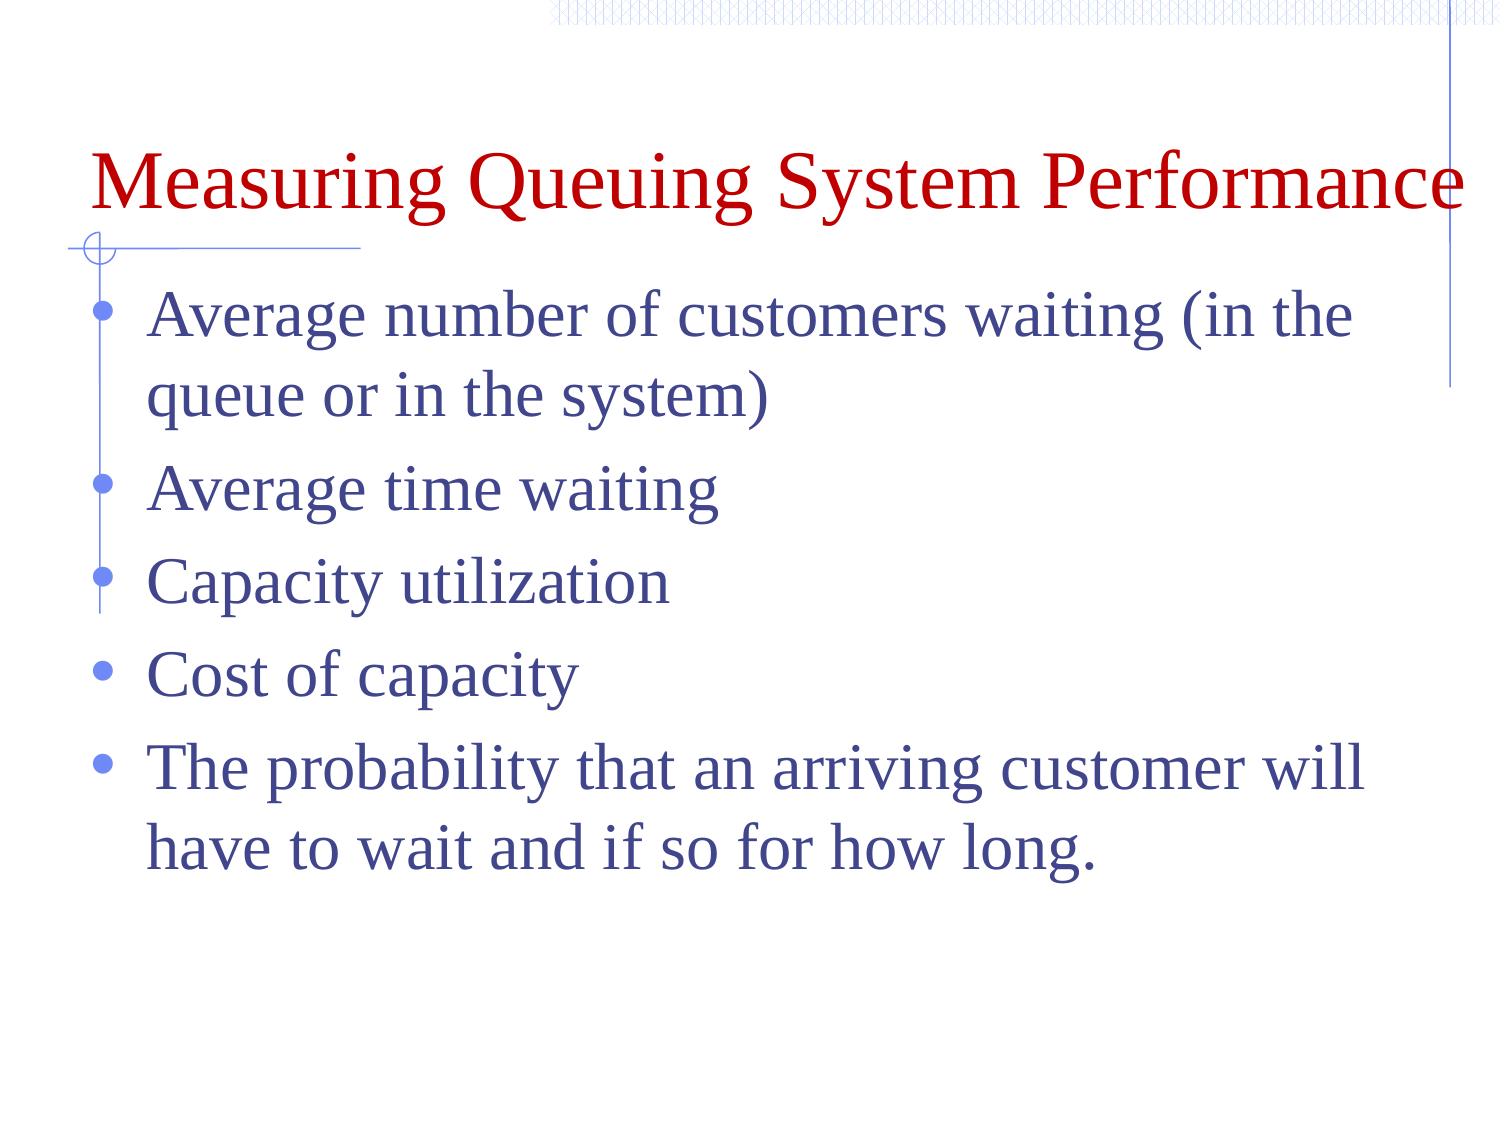

Measuring Queuing System Performance
Average number of customers waiting (in the queue or in the system)
Average time waiting
Capacity utilization
Cost of capacity
The probability that an arriving customer will have to wait and if so for how long.